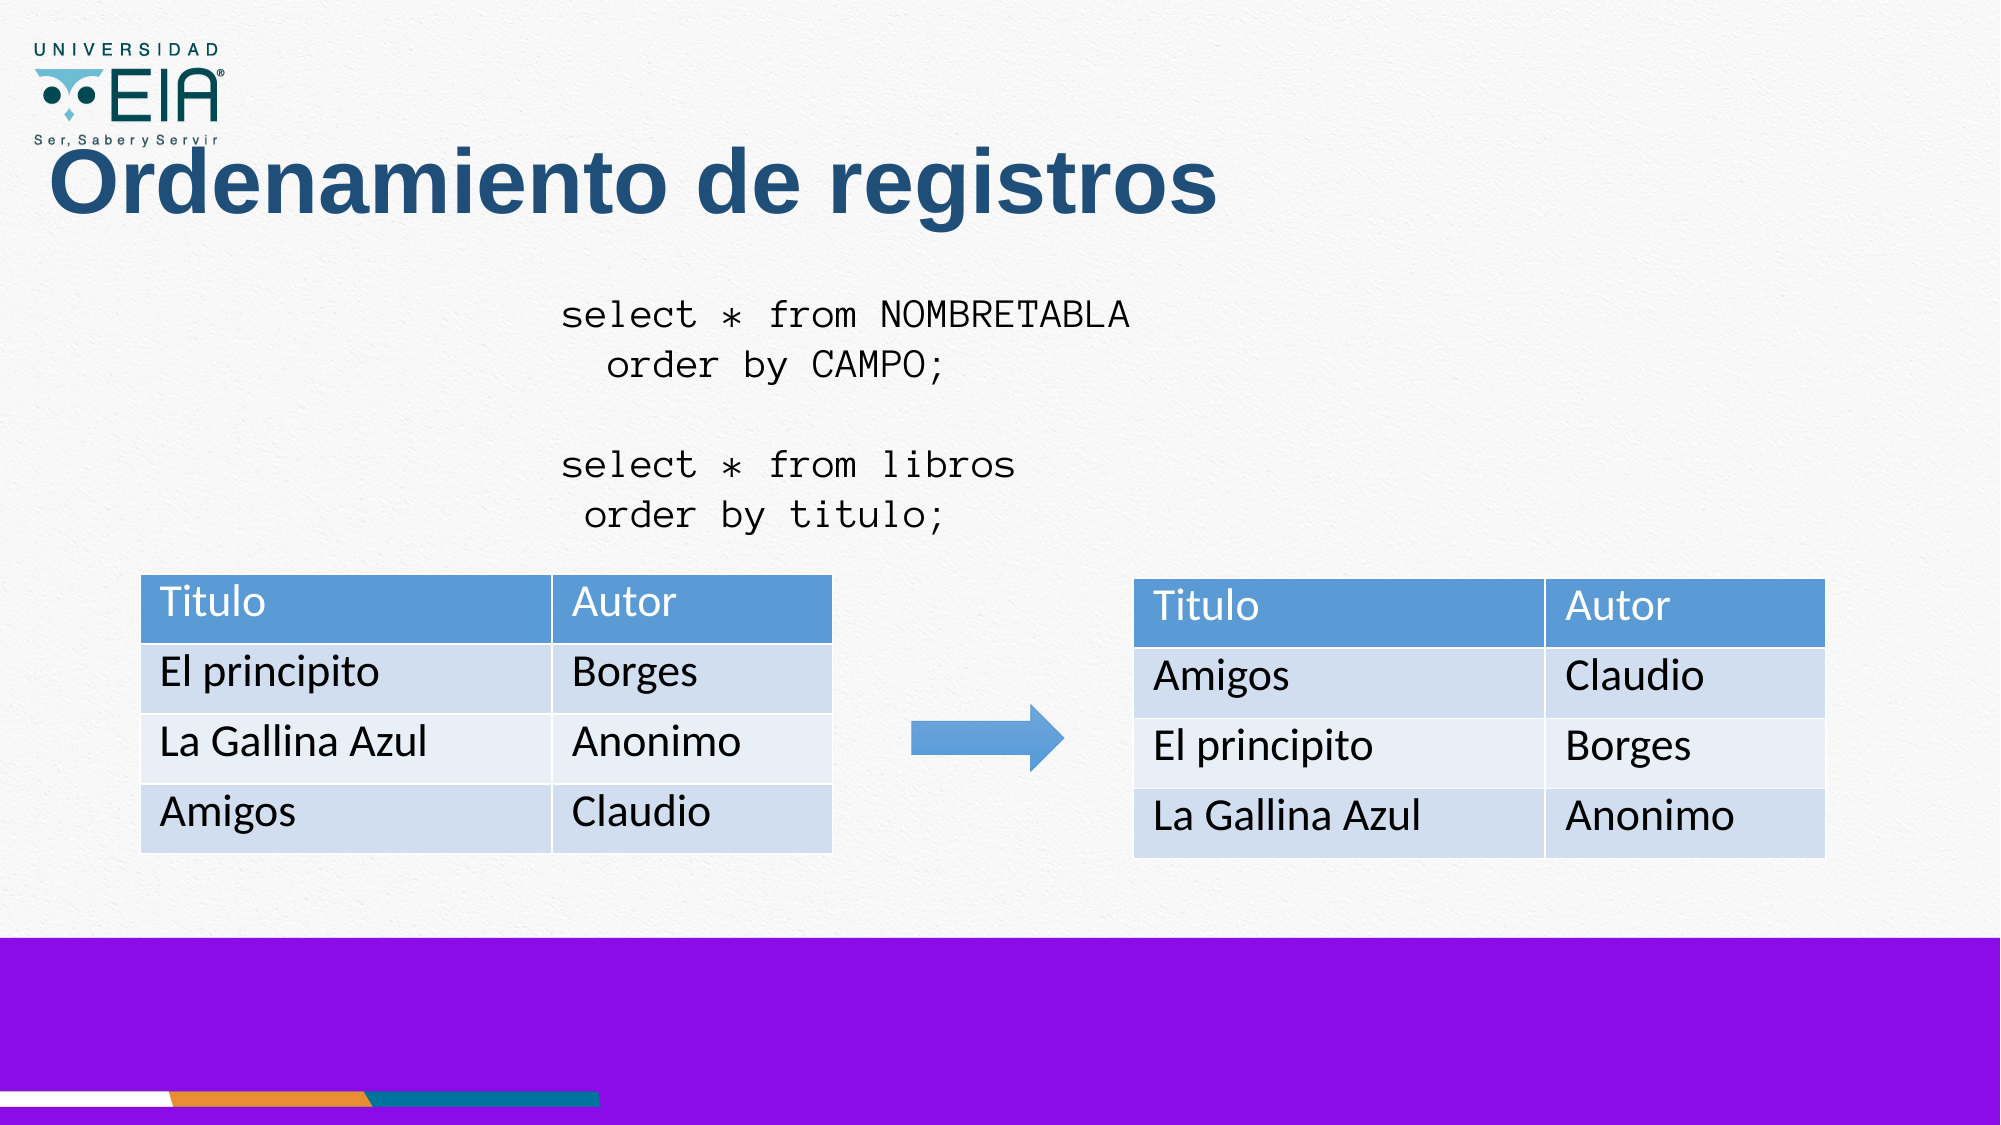

# Ordenamiento de registros
select * from NOMBRETABLA
  order by CAMPO;

select * from libros
 order by titulo;
| Titulo | Autor |
| --- | --- |
| El principito | Borges |
| La Gallina Azul | Anonimo |
| Amigos | Claudio |
| Titulo | Autor |
| --- | --- |
| Amigos | Claudio |
| El principito | Borges |
| La Gallina Azul | Anonimo |